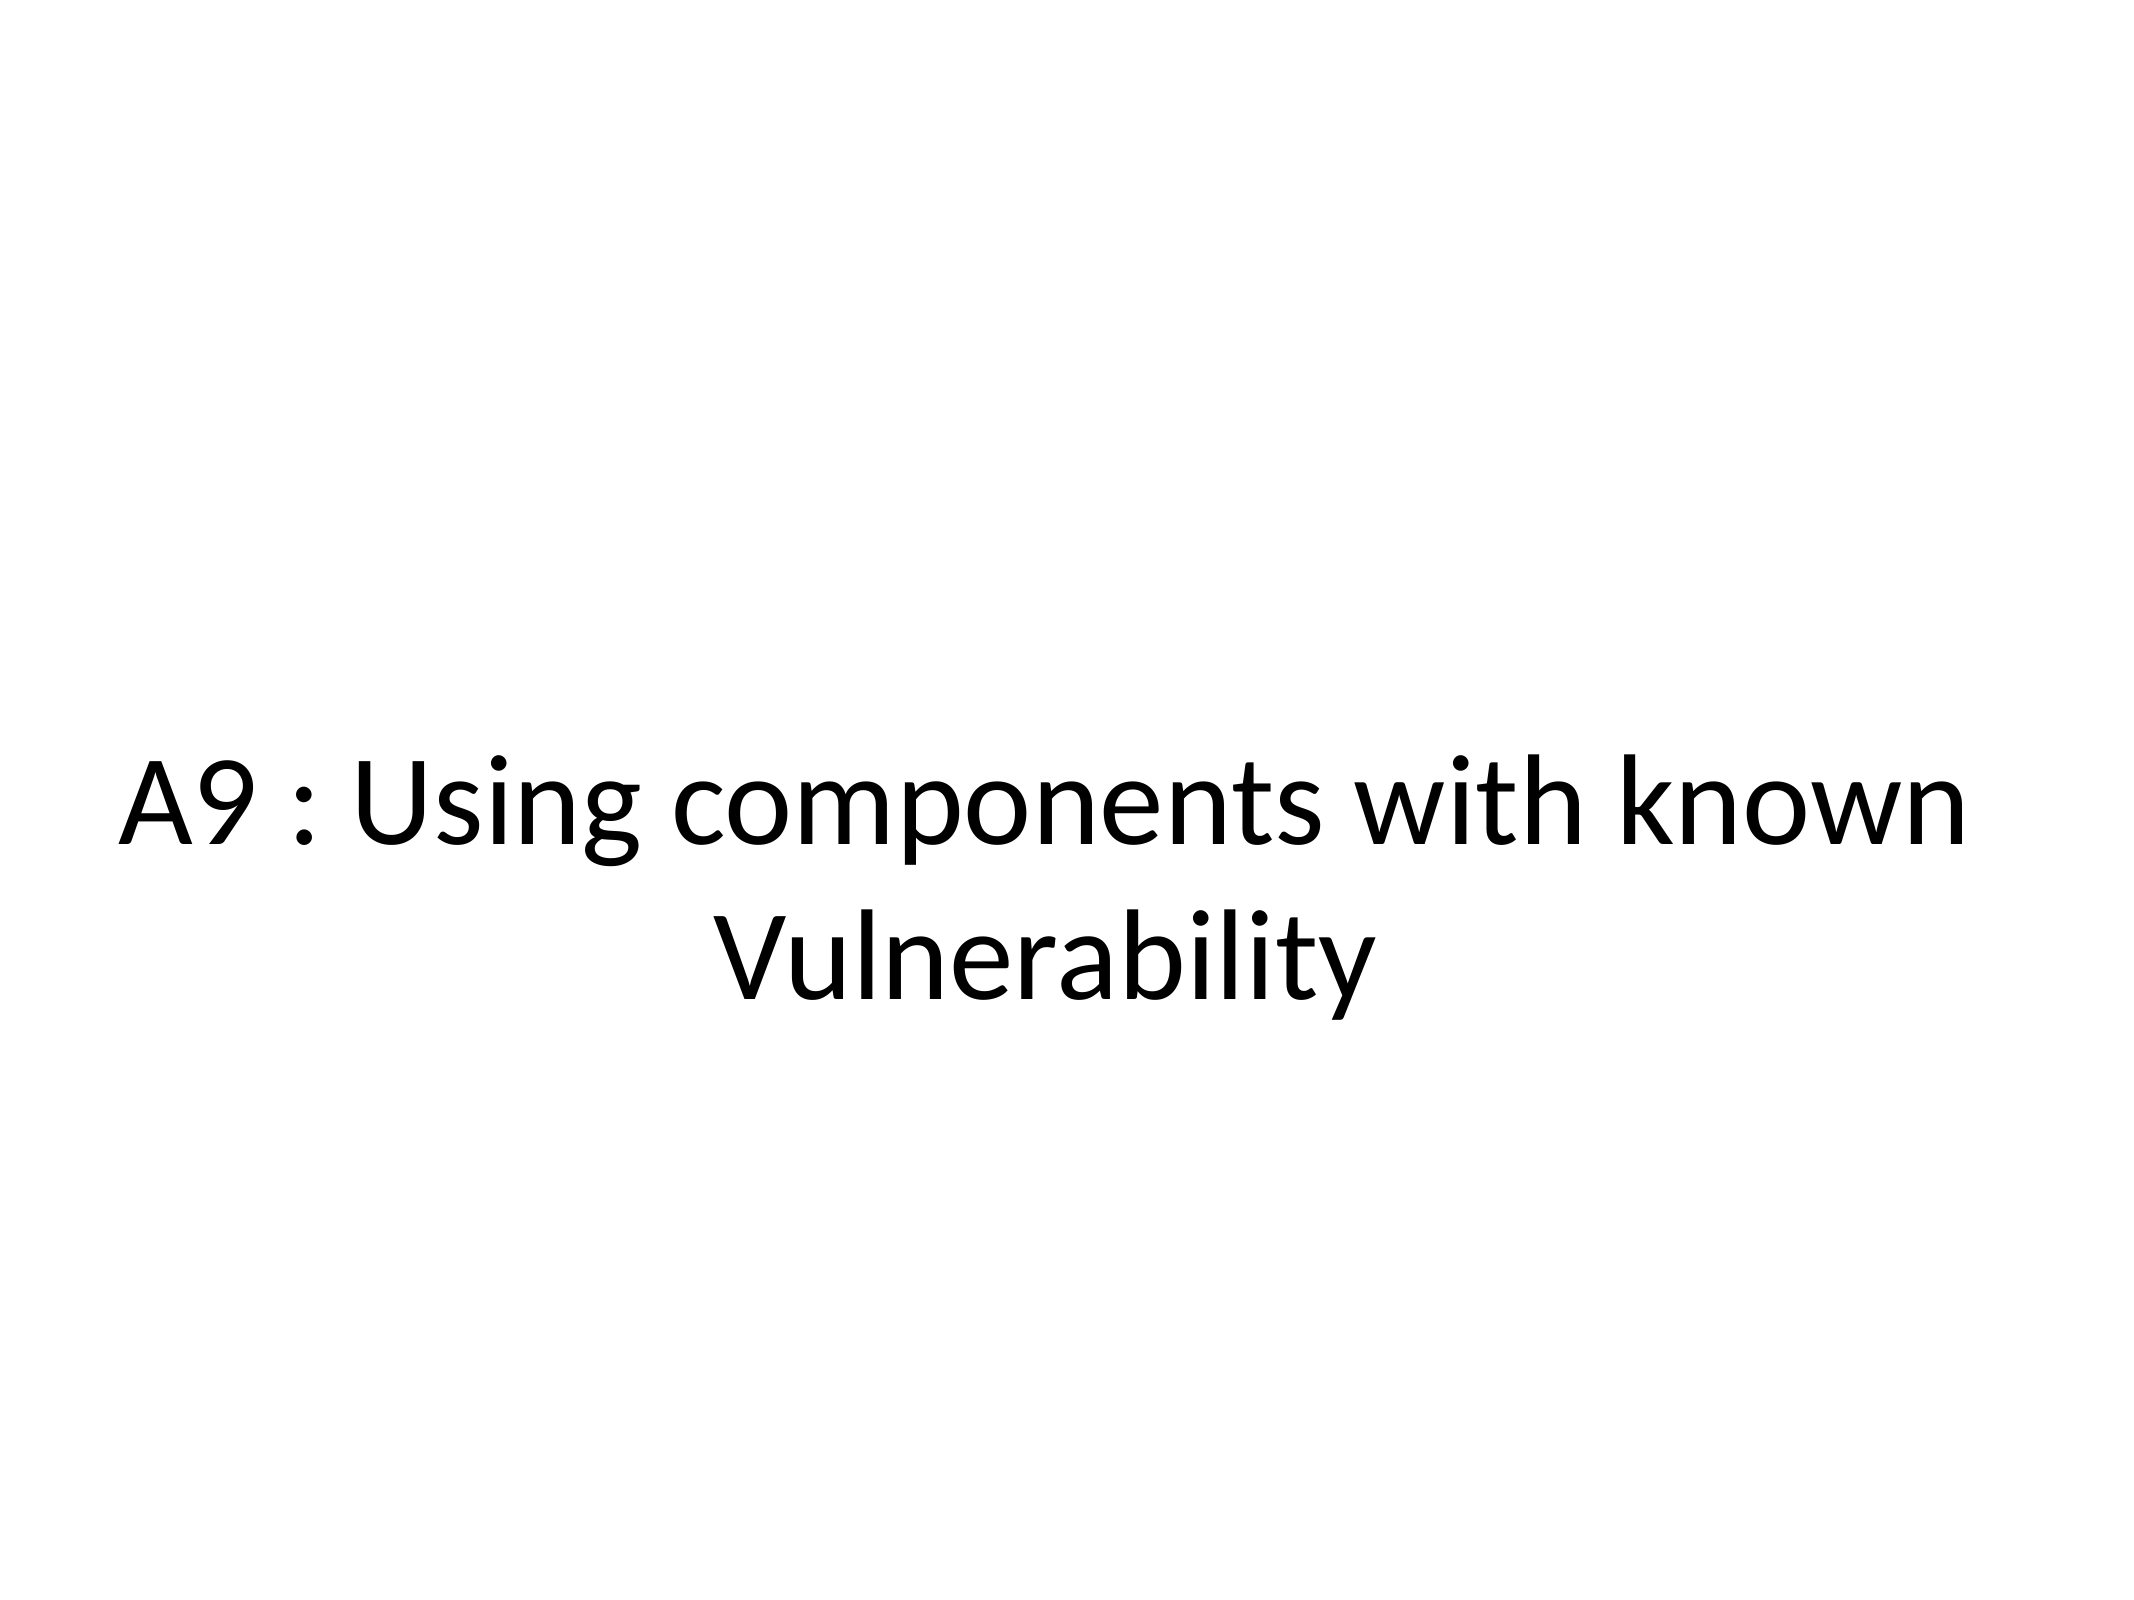

# A9 : Using components with known Vulnerability
187